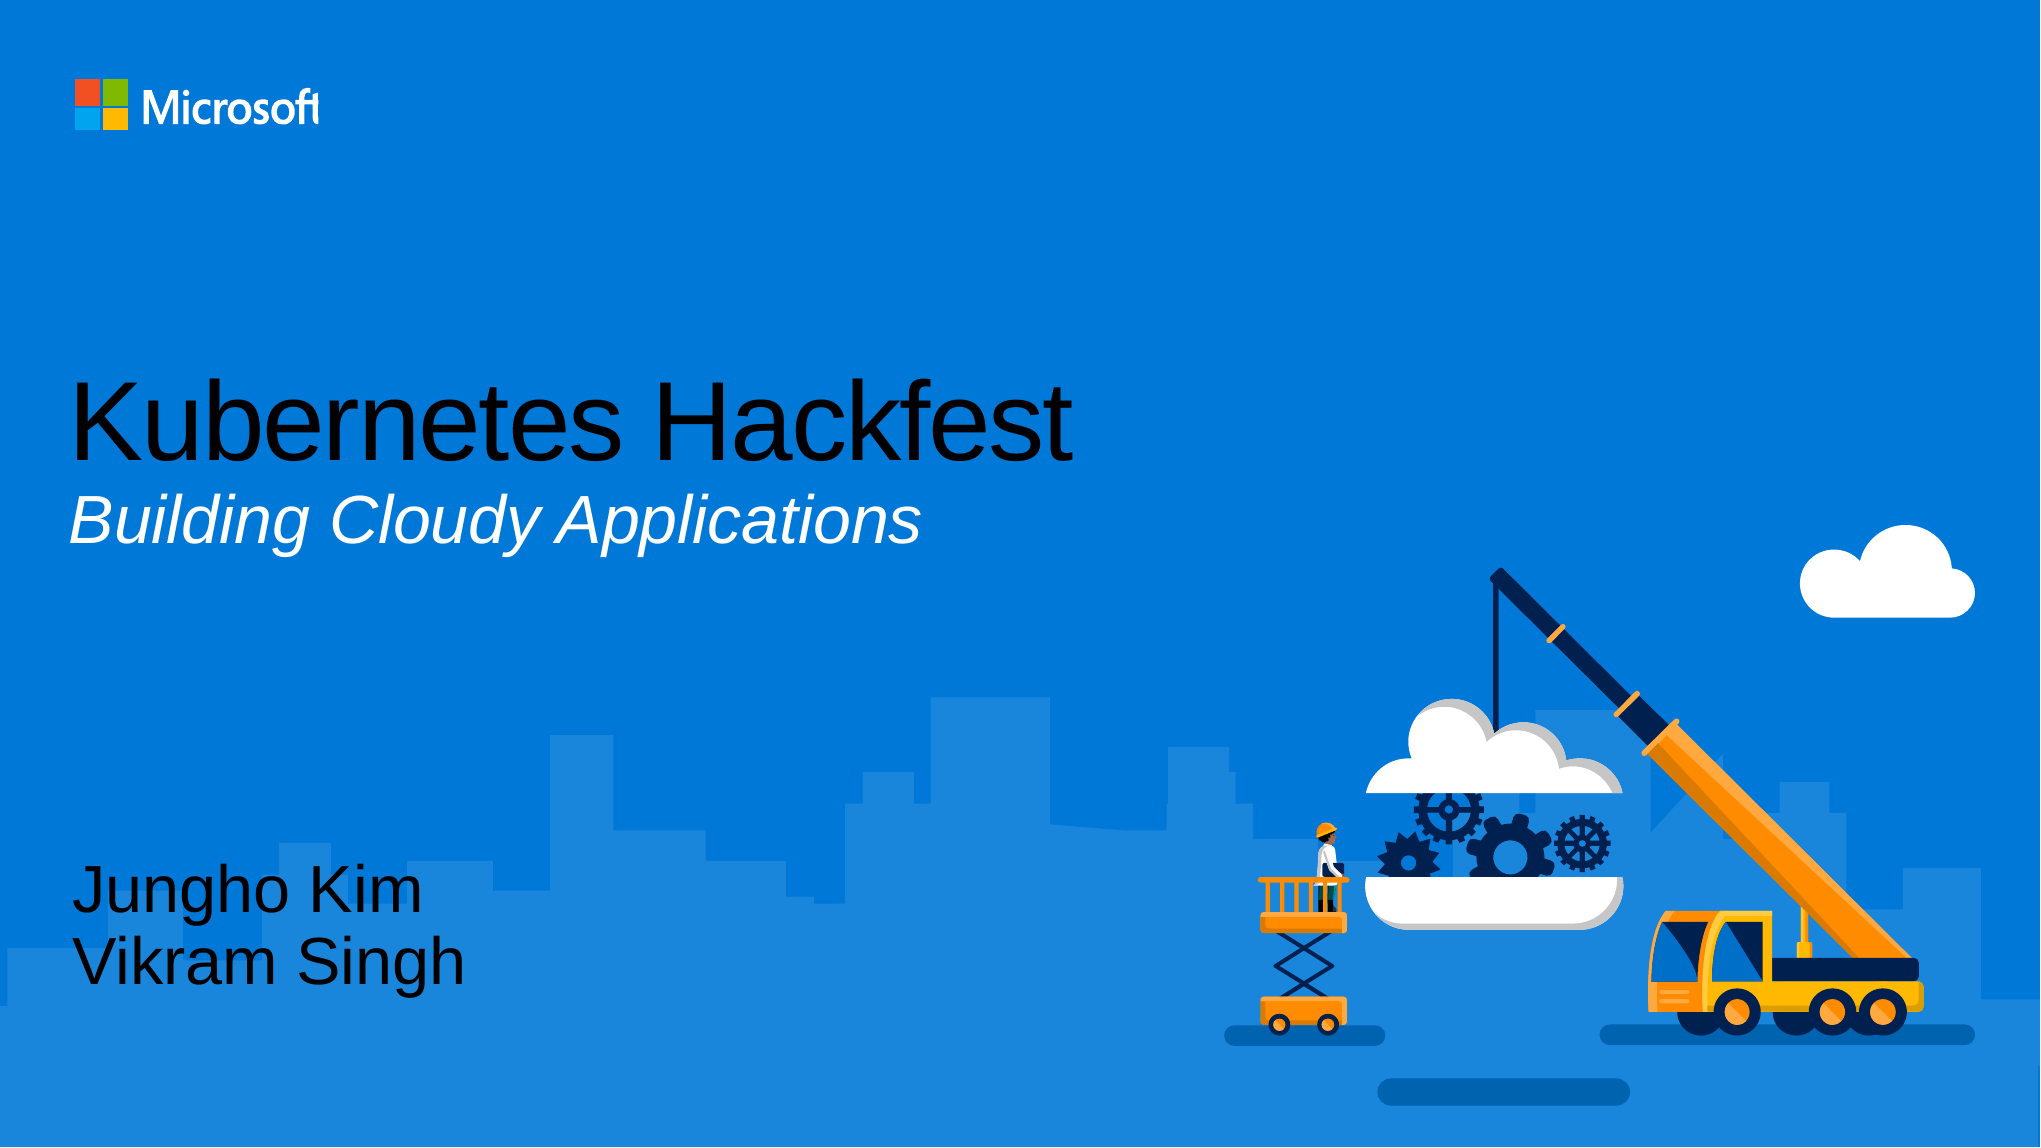

# Kubernetes Hackfest Building Cloudy Applications
Jungho Kim
Vikram Singh